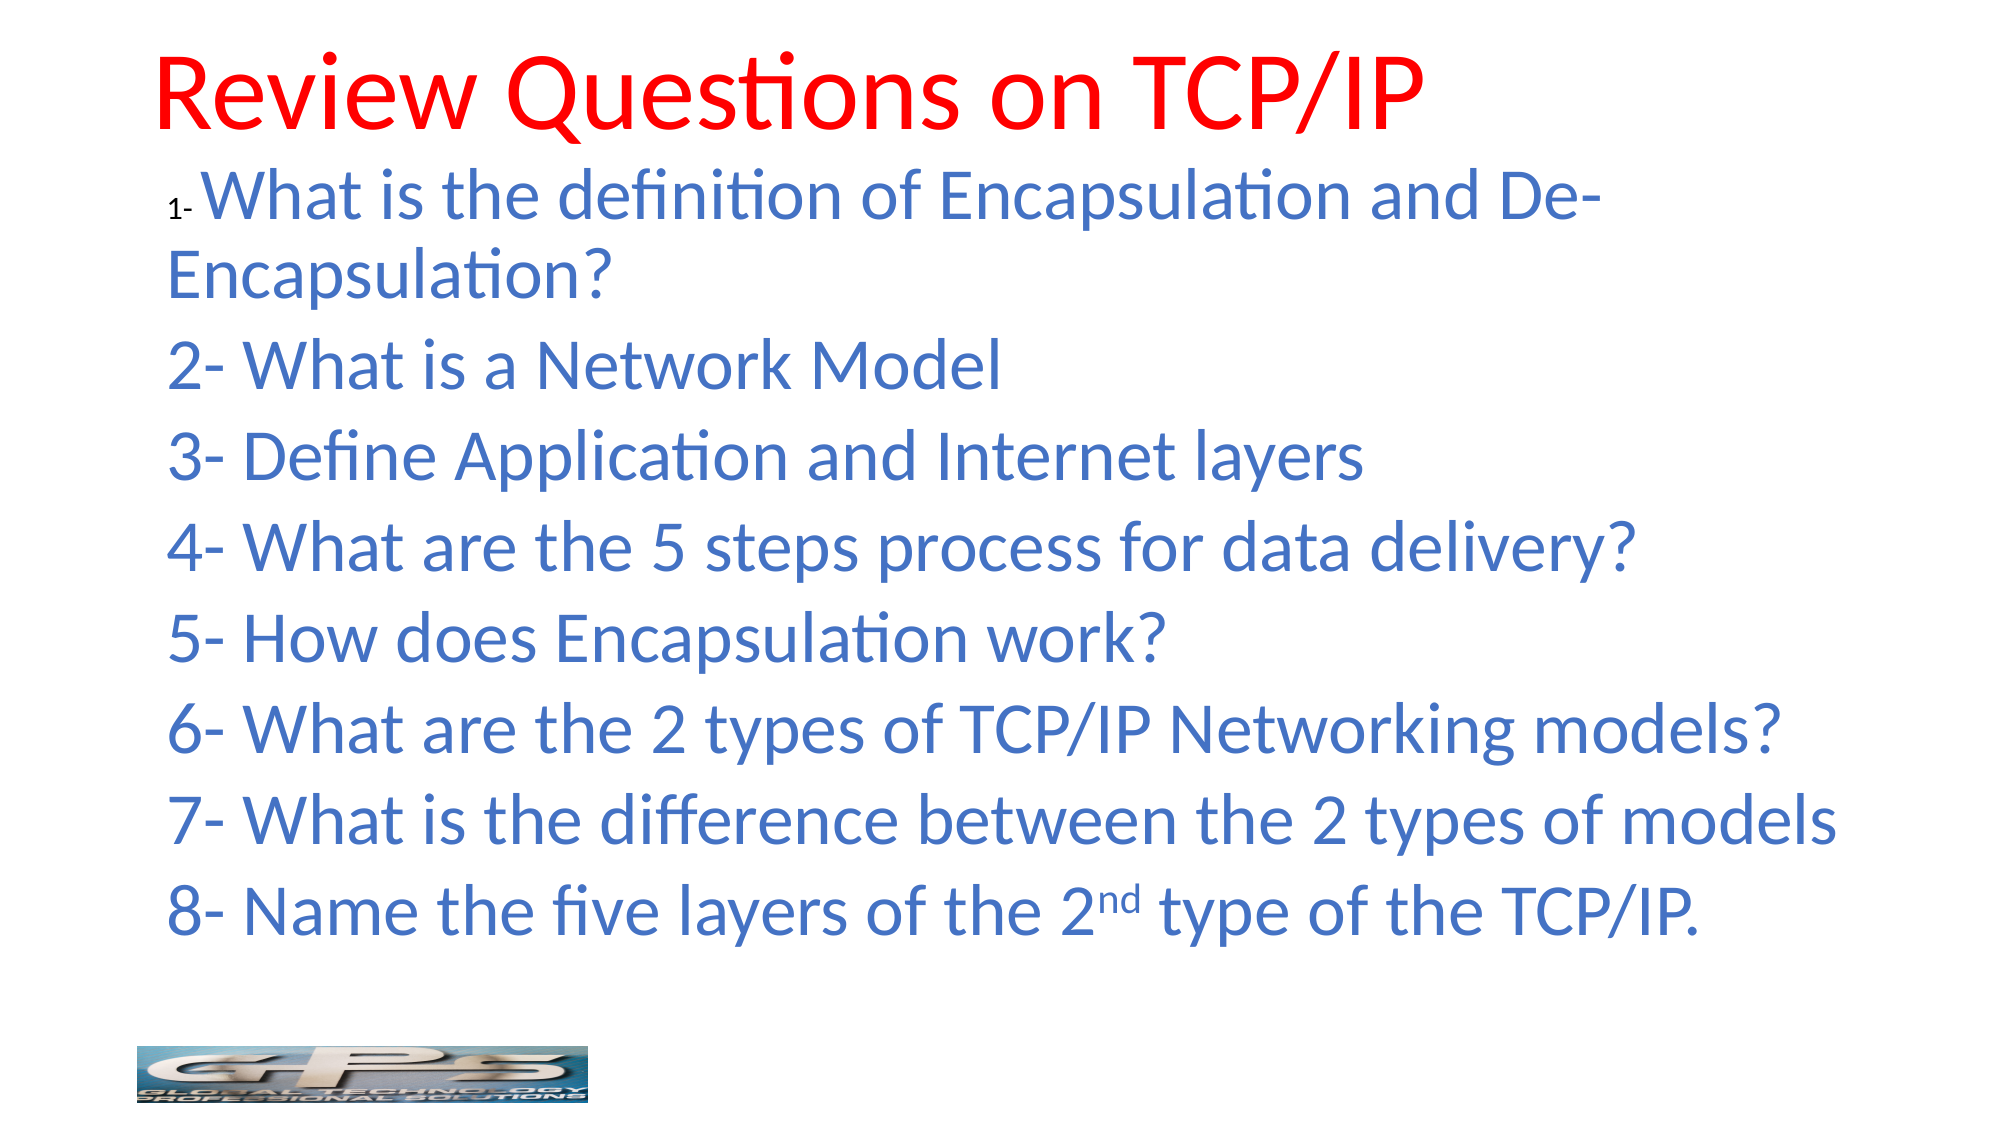

# Review Questions on TCP/IP
1- What is the definition of Encapsulation and De-Encapsulation?
2- What is a Network Model
3- Define Application and Internet layers
4- What are the 5 steps process for data delivery?
5- How does Encapsulation work?
6- What are the 2 types of TCP/IP Networking models?
7- What is the difference between the 2 types of models
8- Name the five layers of the 2nd type of the TCP/IP.